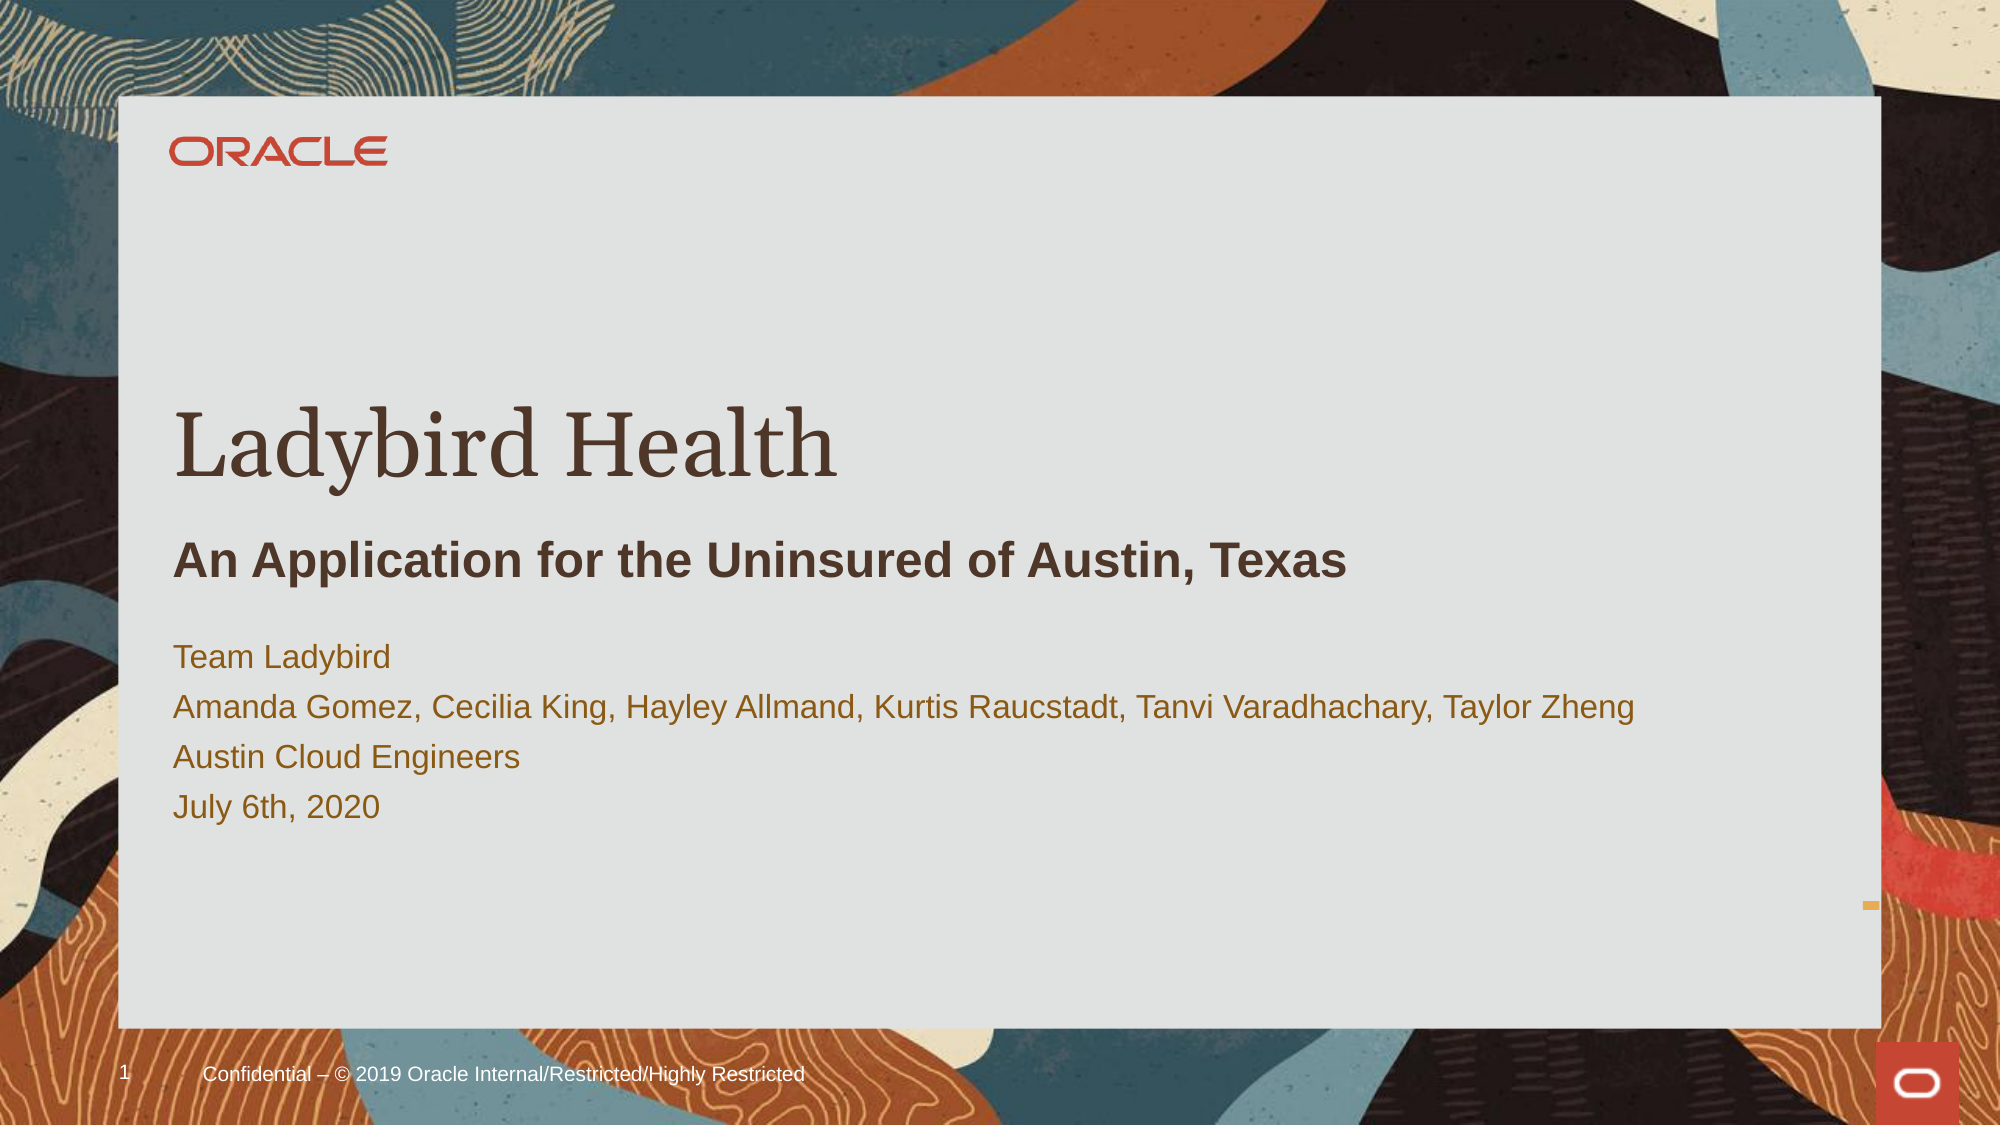

# Ladybird Health
An Application for the Uninsured of Austin, Texas
Team Ladybird
Amanda Gomez, Cecilia King, Hayley Allmand, Kurtis Raucstadt, Tanvi Varadhachary, Taylor Zheng
Austin Cloud Engineers
July 6th, 2020
1
Confidential – © 2019 Oracle Internal/Restricted/Highly Restricted